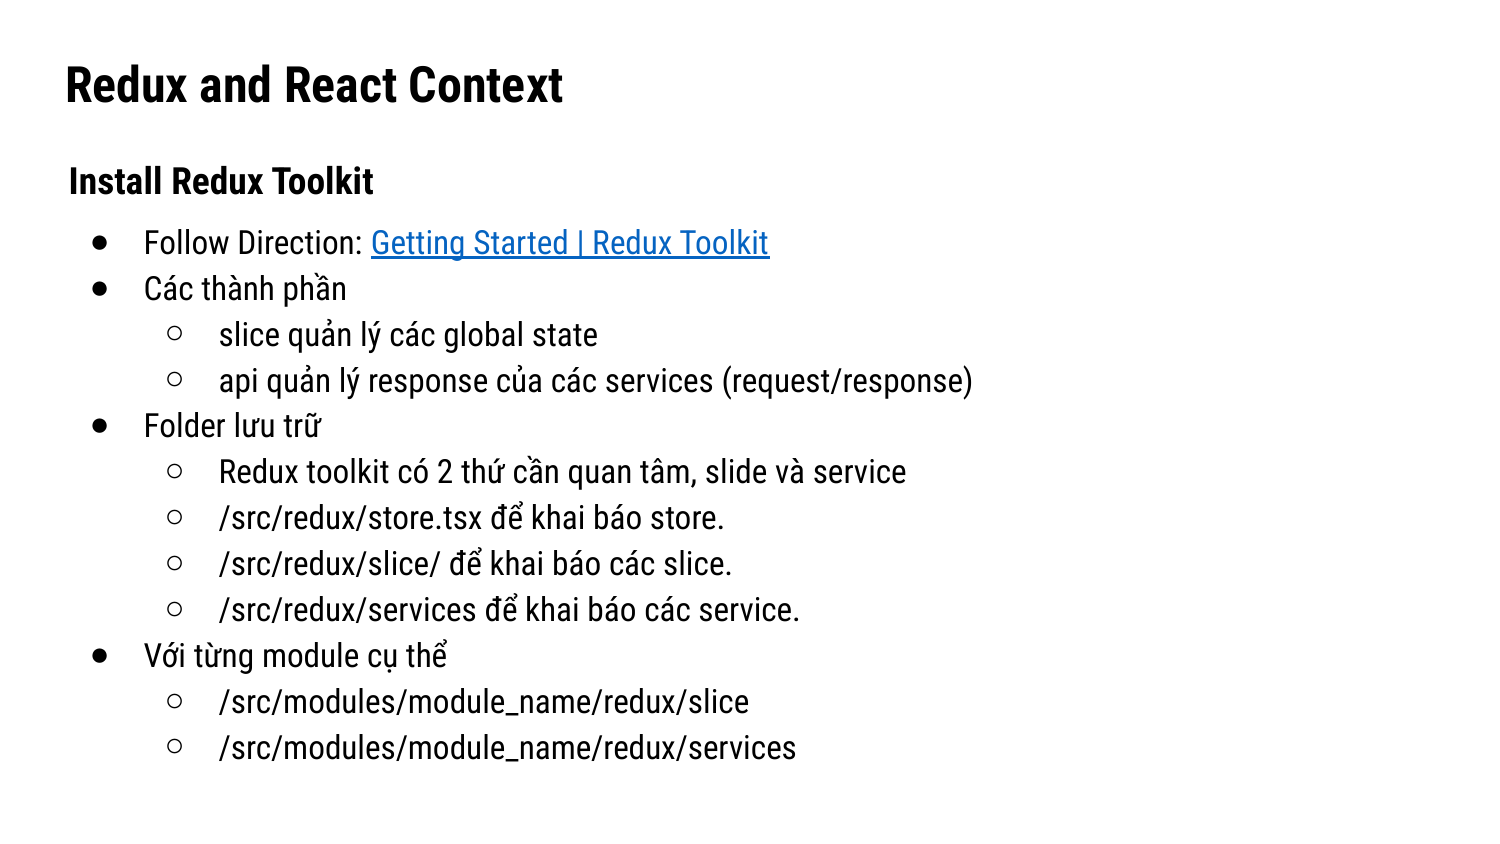

# Redux and React Context
Install Redux Toolkit
Follow Direction: Getting Started | Redux Toolkit
Các thành phần
slice quản lý các global state
api quản lý response của các services (request/response)
Folder lưu trữ
Redux toolkit có 2 thứ cần quan tâm, slide và service
/src/redux/store.tsx để khai báo store.
/src/redux/slice/ để khai báo các slice.
/src/redux/services để khai báo các service.
Với từng module cụ thể
/src/modules/module_name/redux/slice
/src/modules/module_name/redux/services